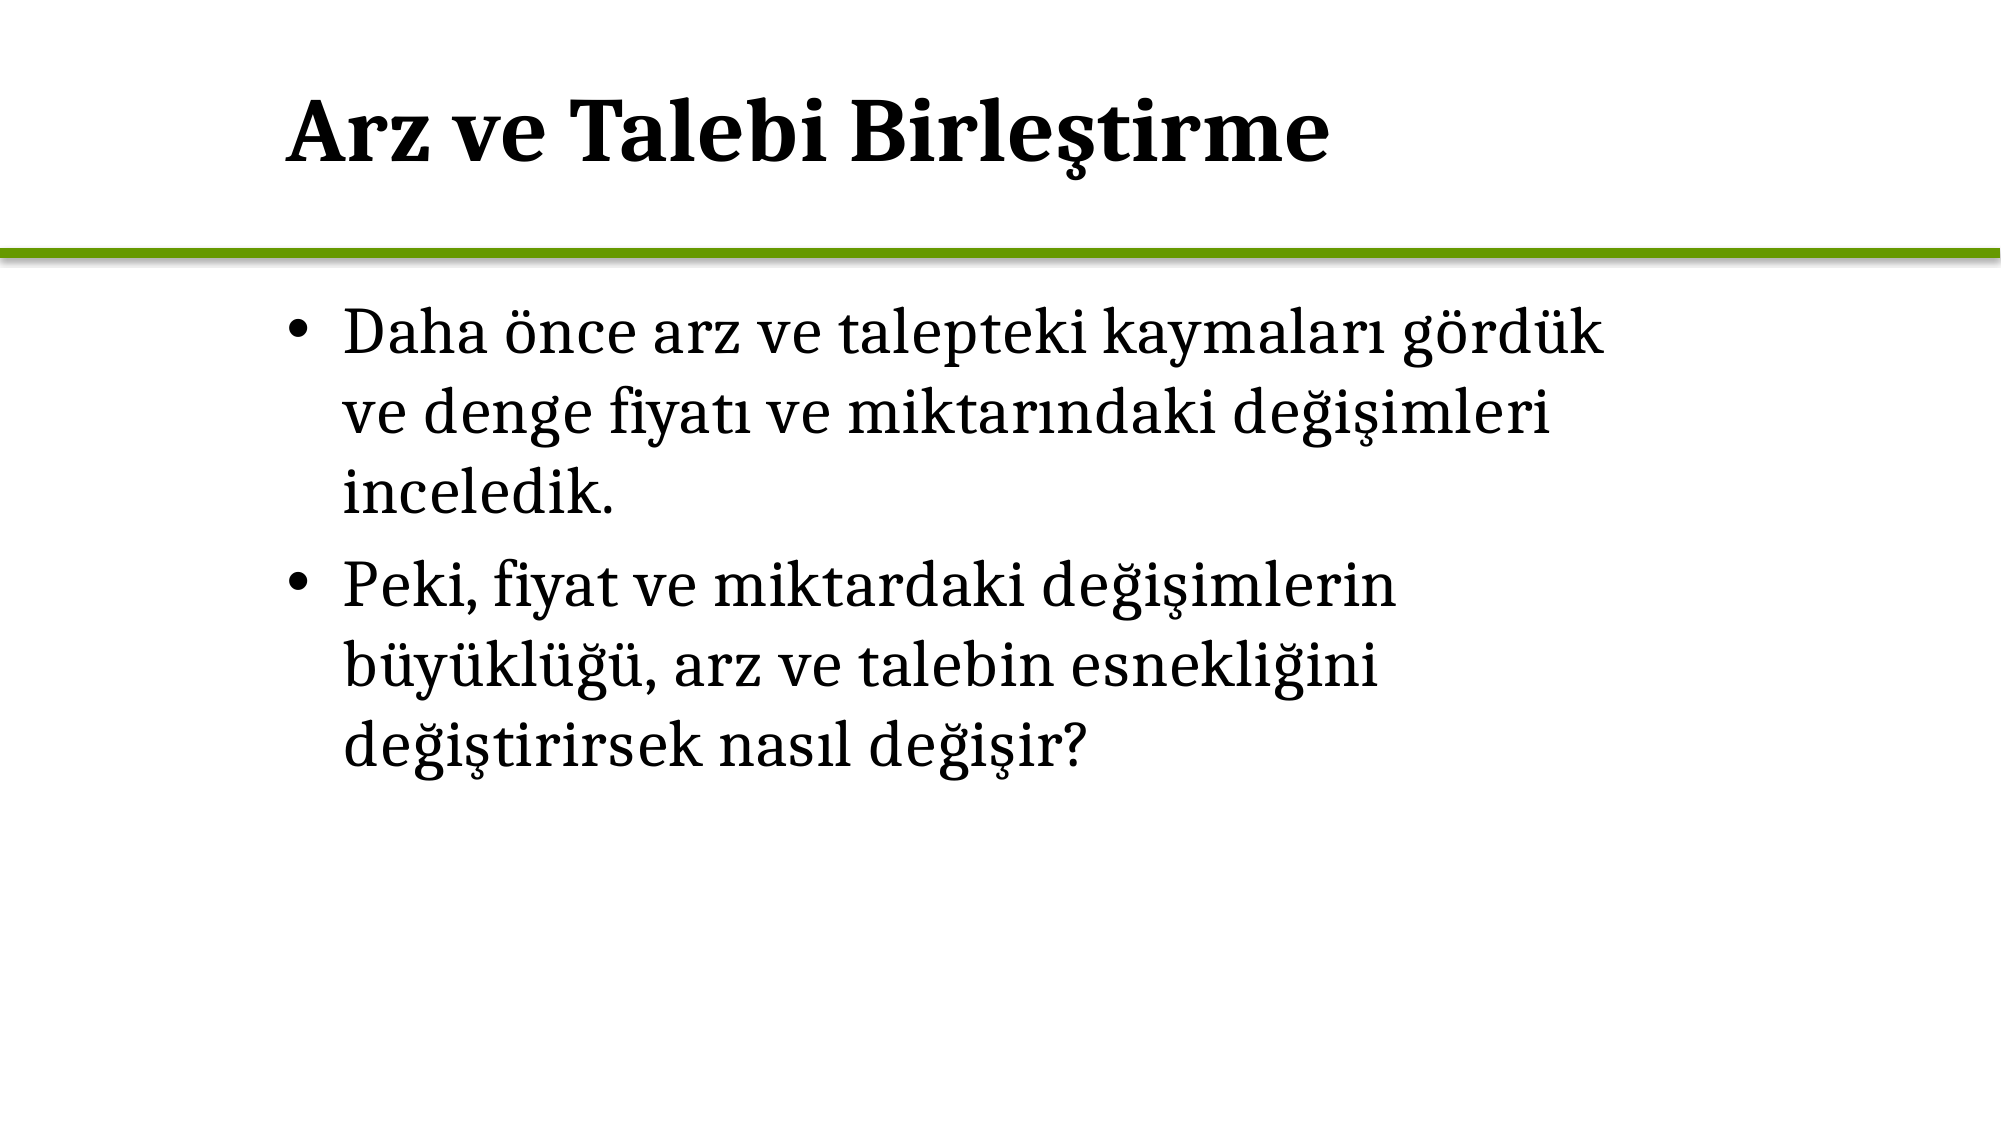

# Arz ve Talebi Birleştirme
Daha önce arz ve talepteki kaymaları gördük ve denge fiyatı ve miktarındaki değişimleri inceledik.
Peki, fiyat ve miktardaki değişimlerin büyüklüğü, arz ve talebin esnekliğini değiştirirsek nasıl değişir?